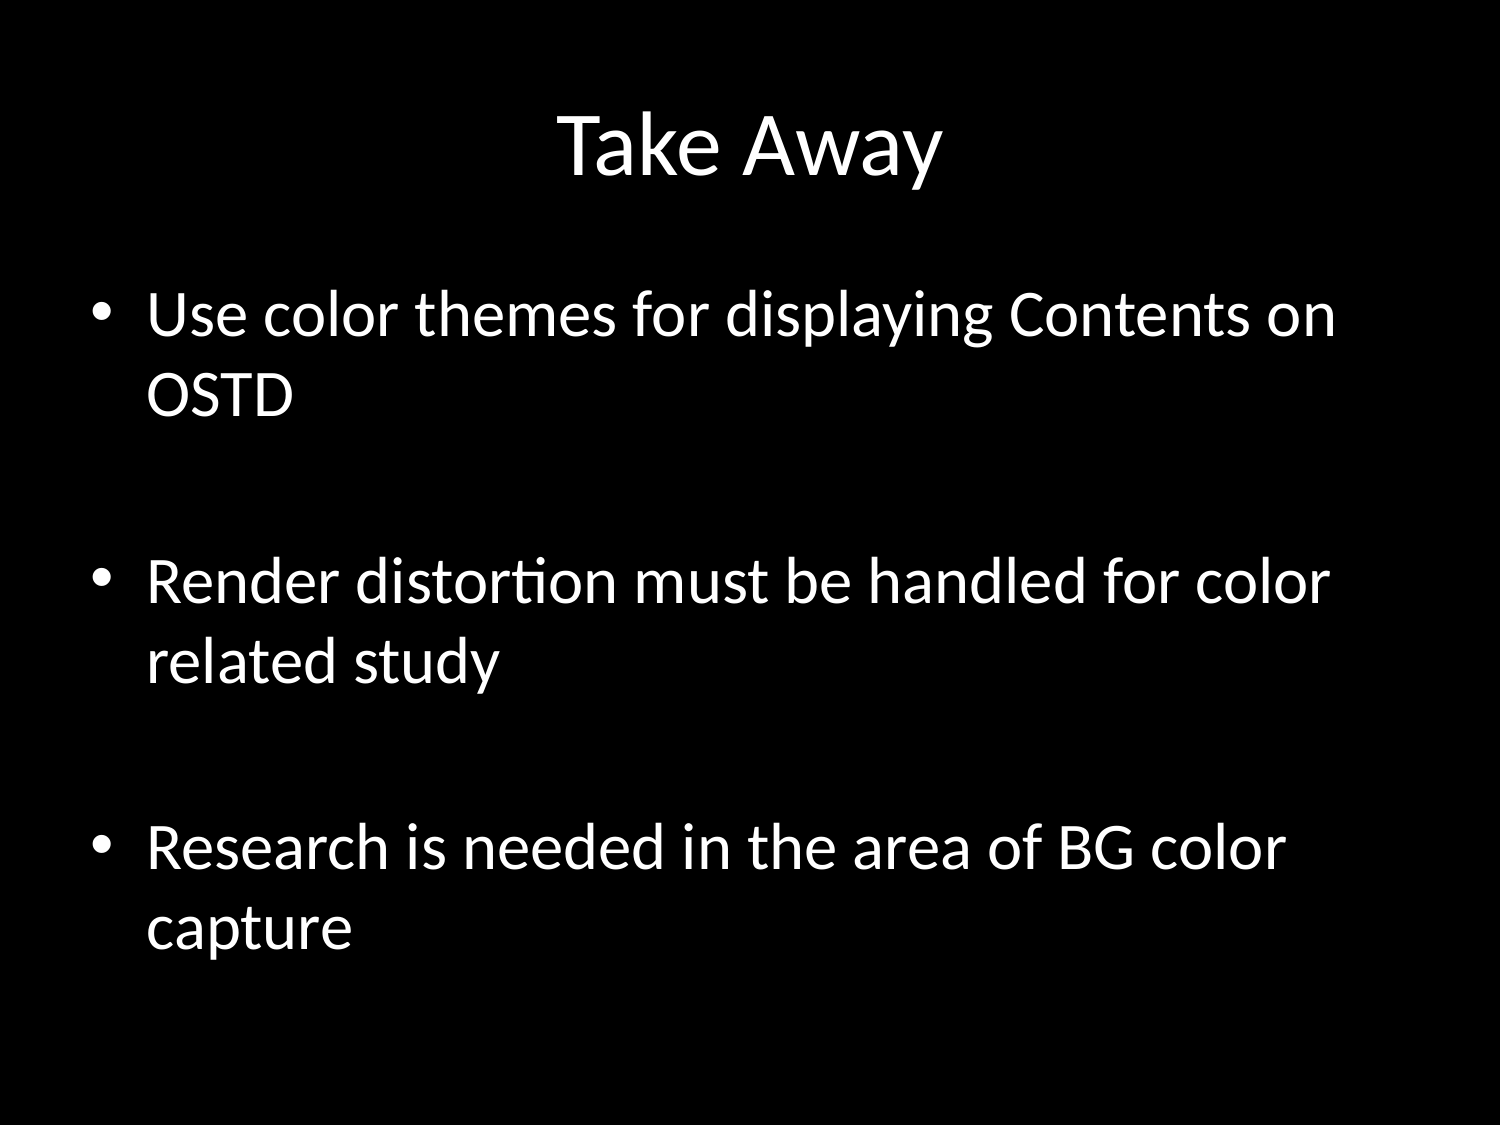

# Take Away
Use color themes for displaying Contents on OSTD

Render distortion must be handled for color related study

Research is needed in the area of BG color capture